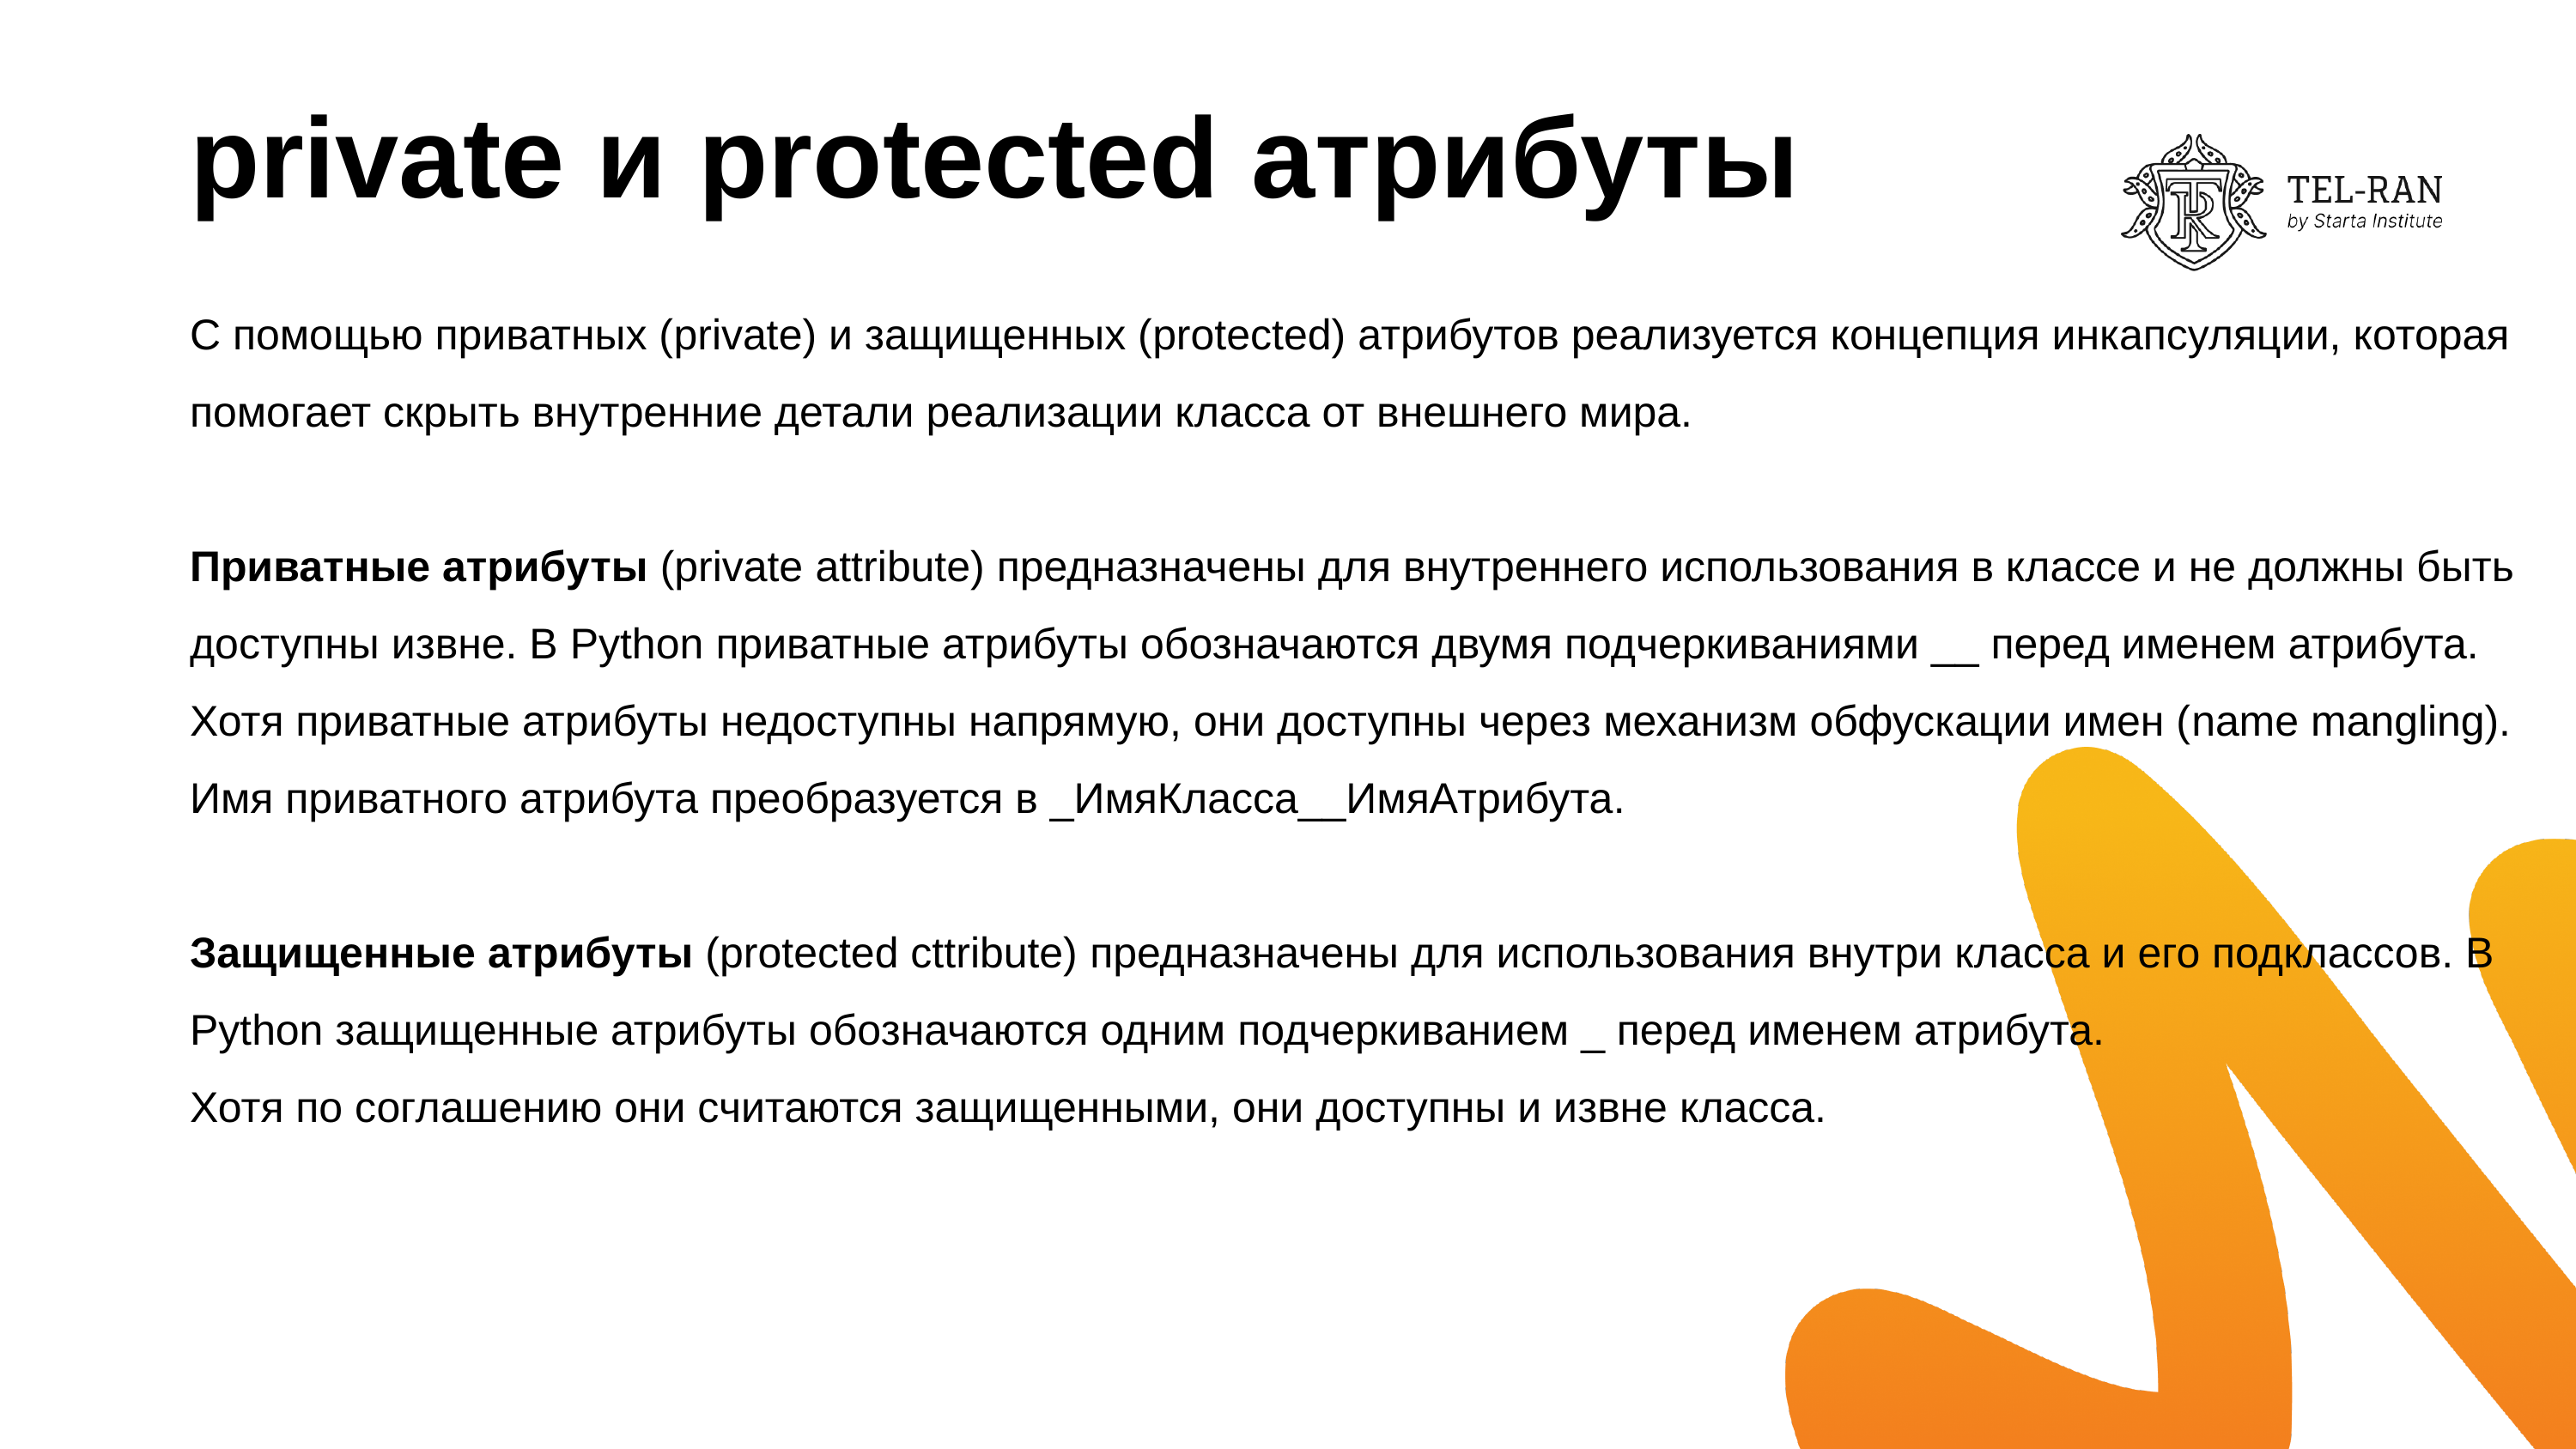

# private и protected атрибуты
С помощью приватных (private) и защищенных (protected) атрибутов реализуется концепция инкапсуляции, которая помогает скрыть внутренние детали реализации класса от внешнего мира.

Приватные атрибуты (private attribute) предназначены для внутреннего использования в классе и не должны быть доступны извне. В Python приватные атрибуты обозначаются двумя подчеркиваниями __ перед именем атрибута. Хотя приватные атрибуты недоступны напрямую, они доступны через механизм обфускации имен (name mangling). Имя приватного атрибута преобразуется в _ИмяКласса__ИмяАтрибута.

Защищенные атрибуты (protected cttribute) предназначены для использования внутри класса и его подклассов. В Python защищенные атрибуты обозначаются одним подчеркиванием _ перед именем атрибута.
Хотя по соглашению они считаются защищенными, они доступны и извне класса.